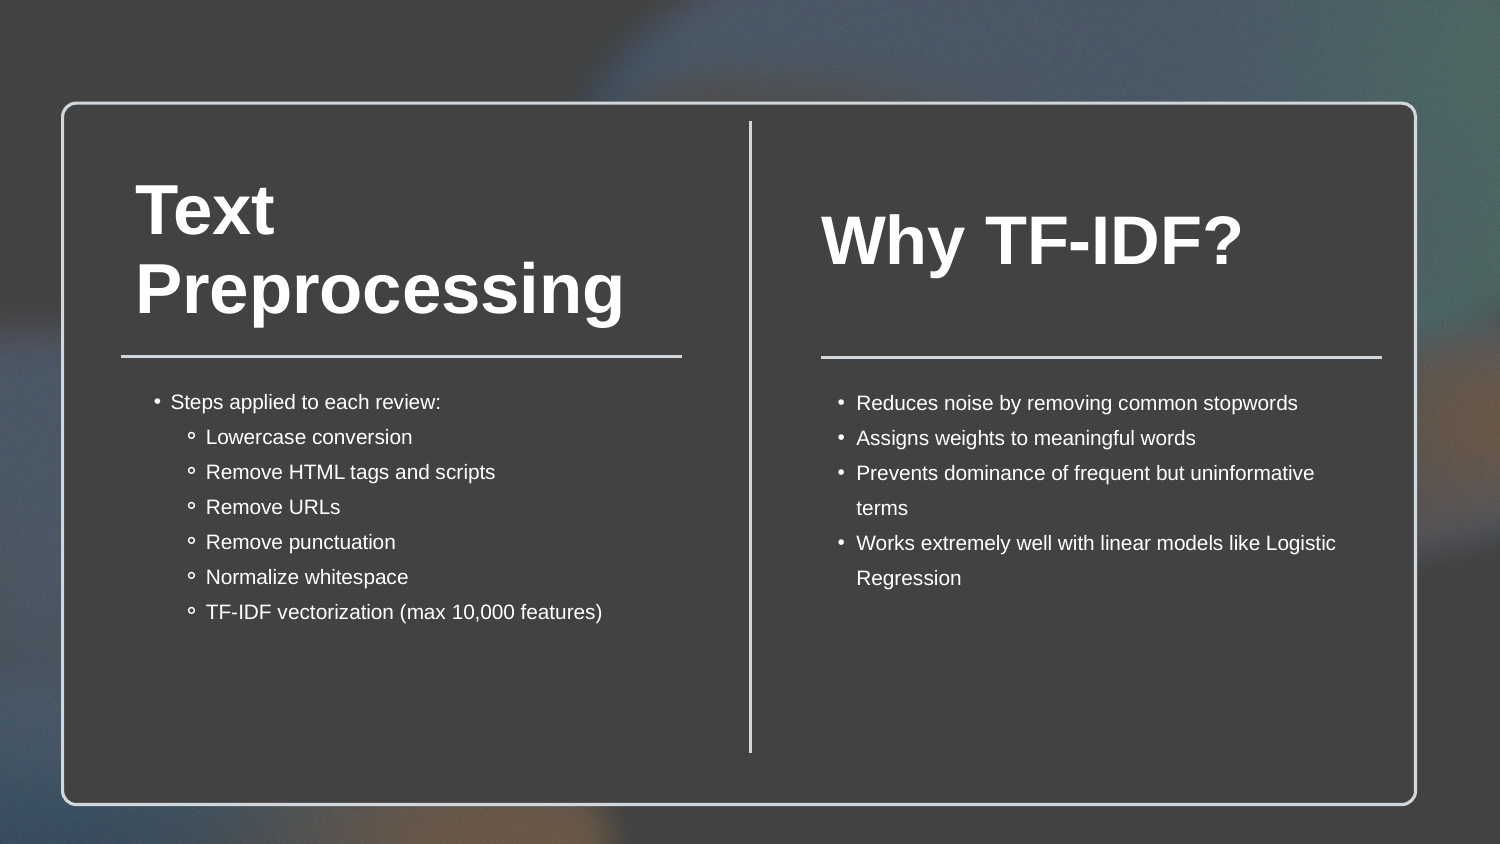

Text Preprocessing
Why TF-IDF?

Steps applied to each review:
Lowercase conversion
Remove HTML tags and scripts
Remove URLs
Remove punctuation
Normalize whitespace
TF-IDF vectorization (max 10,000 features)

Reduces noise by removing common stopwords
Assigns weights to meaningful words
Prevents dominance of frequent but uninformative terms
Works extremely well with linear models like Logistic Regression